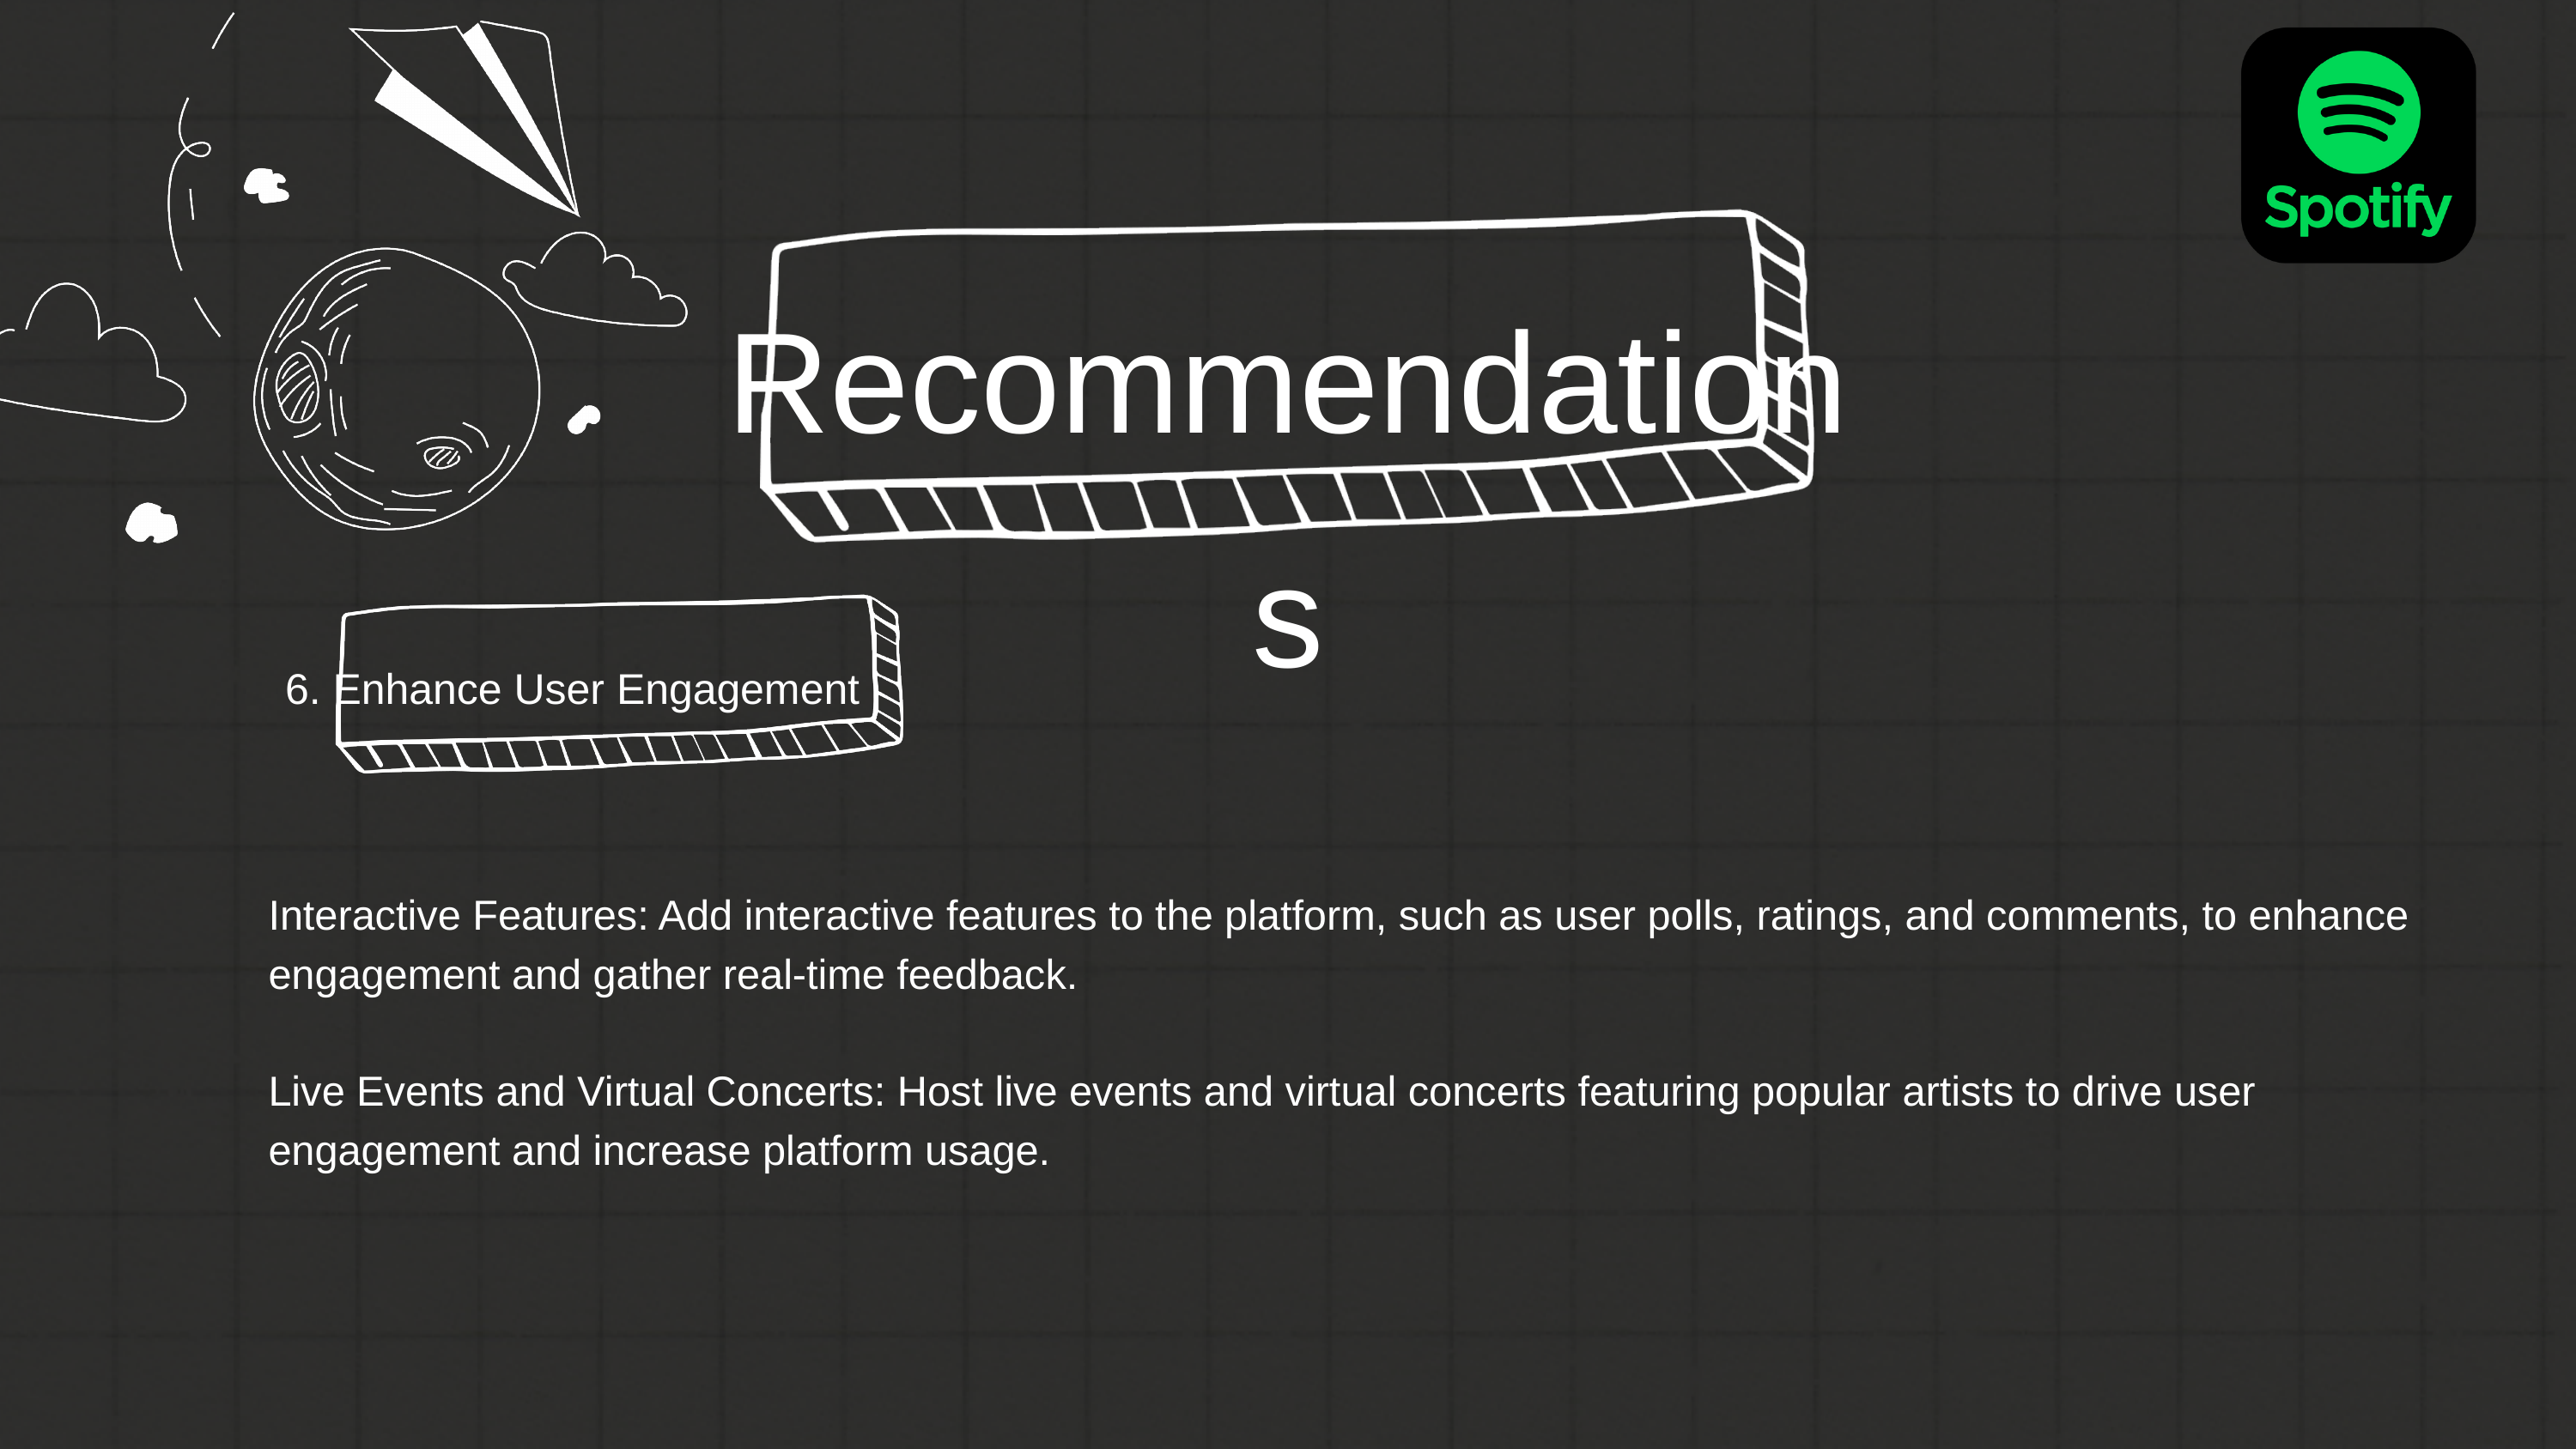

Recommendations

6. Enhance User Engagement

Interactive Features: Add interactive features to the platform, such as user polls, ratings, and comments, to enhance engagement and gather real-time feedback.

Live Events and Virtual Concerts: Host live events and virtual concerts featuring popular artists to drive user engagement and increase platform usage.